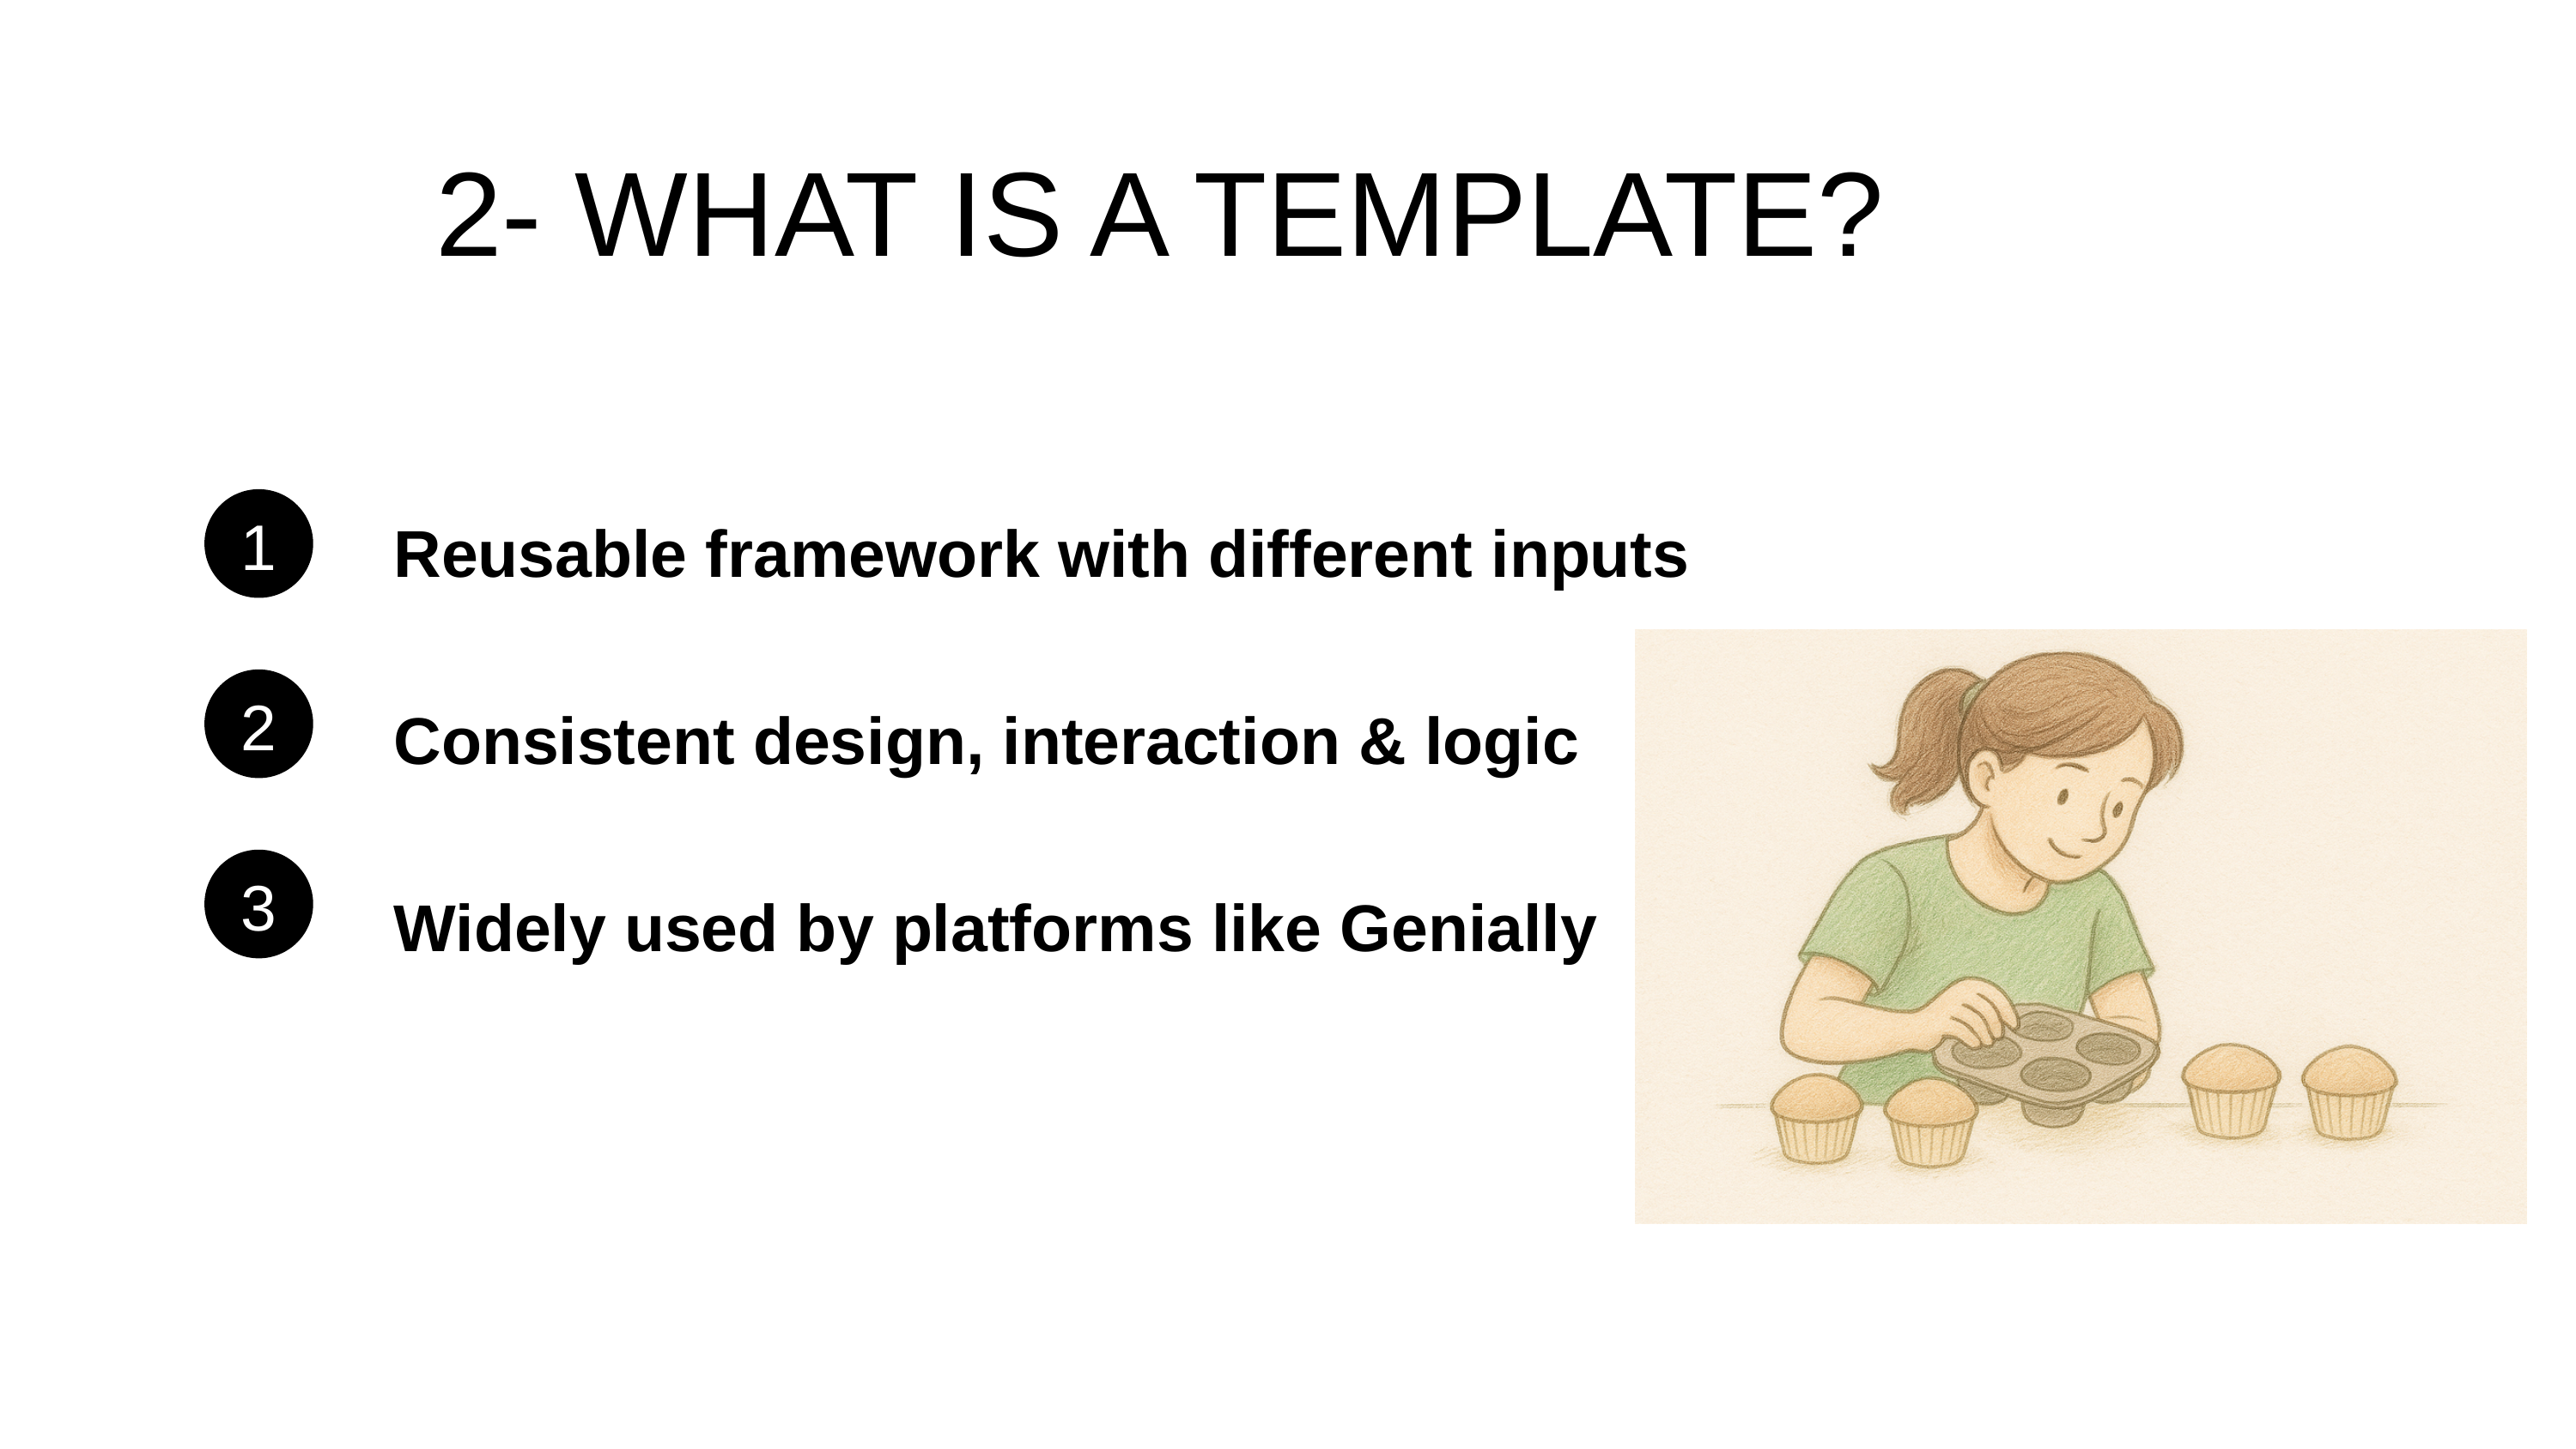

2- WHAT IS A TEMPLATE?
Reusable framework with different inputs
1

Consistent design, interaction & logic
2

Widely used by platforms like Genially
3